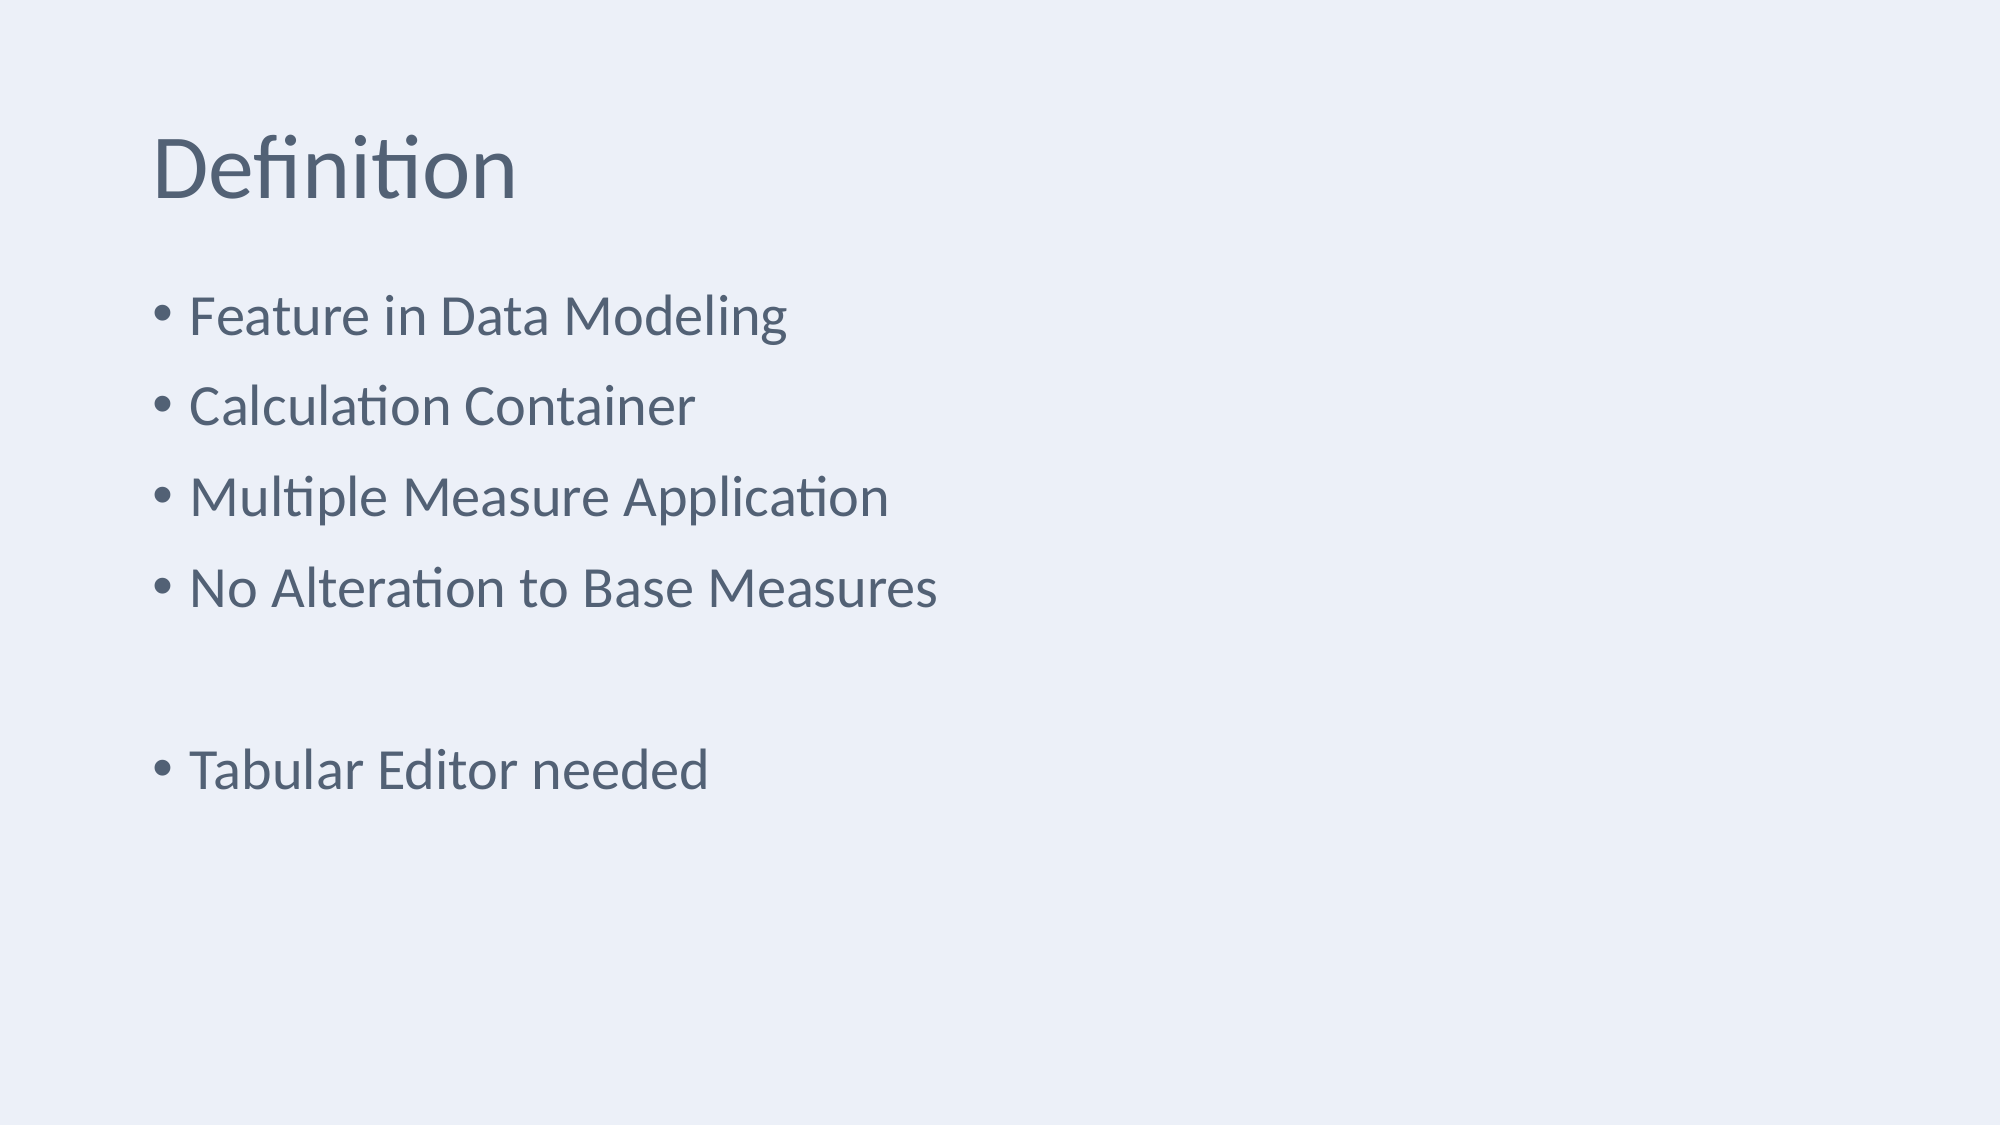

# Definition
Feature in Data Modeling
Calculation Container
Multiple Measure Application
No Alteration to Base Measures
Tabular Editor needed